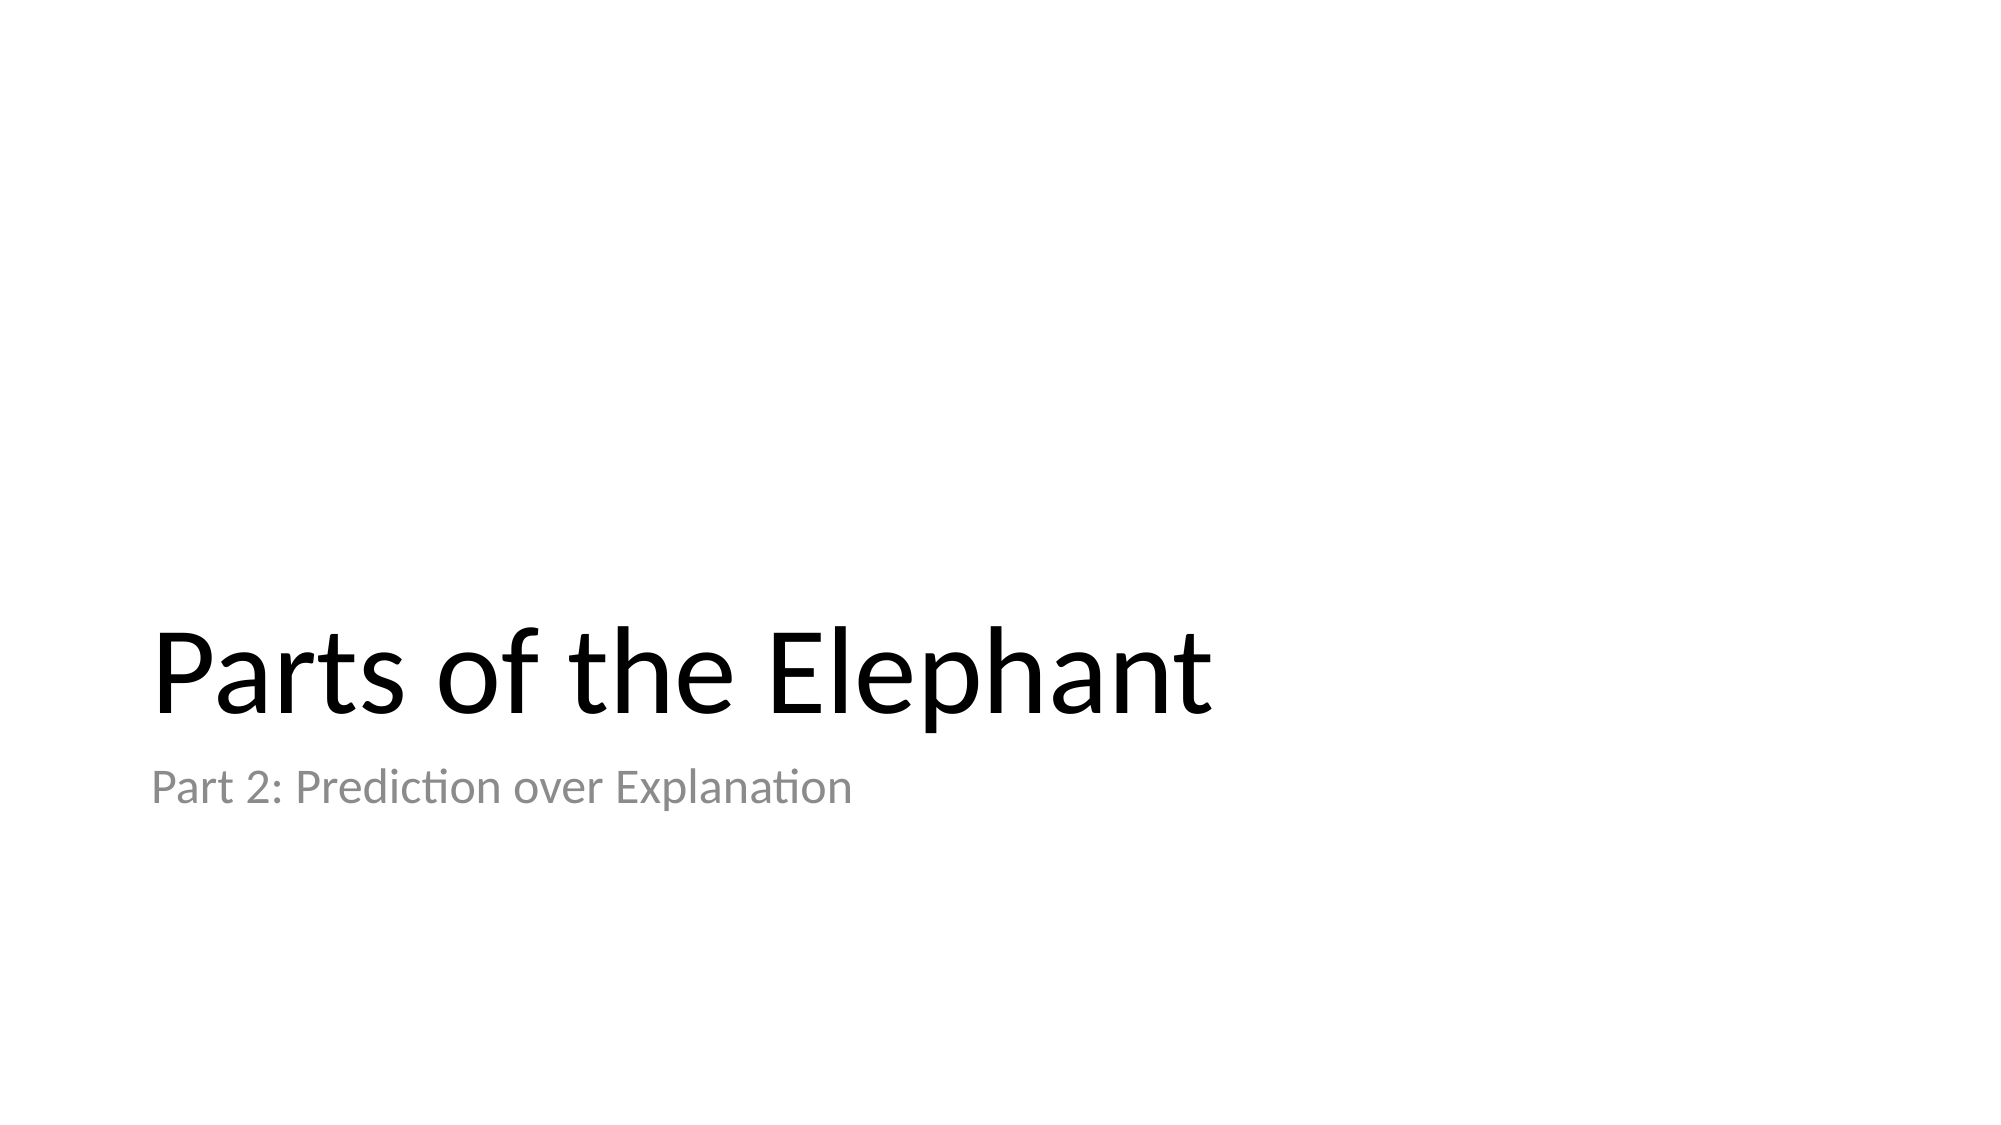

# Parts of the Elephant
Part 2: Prediction over Explanation